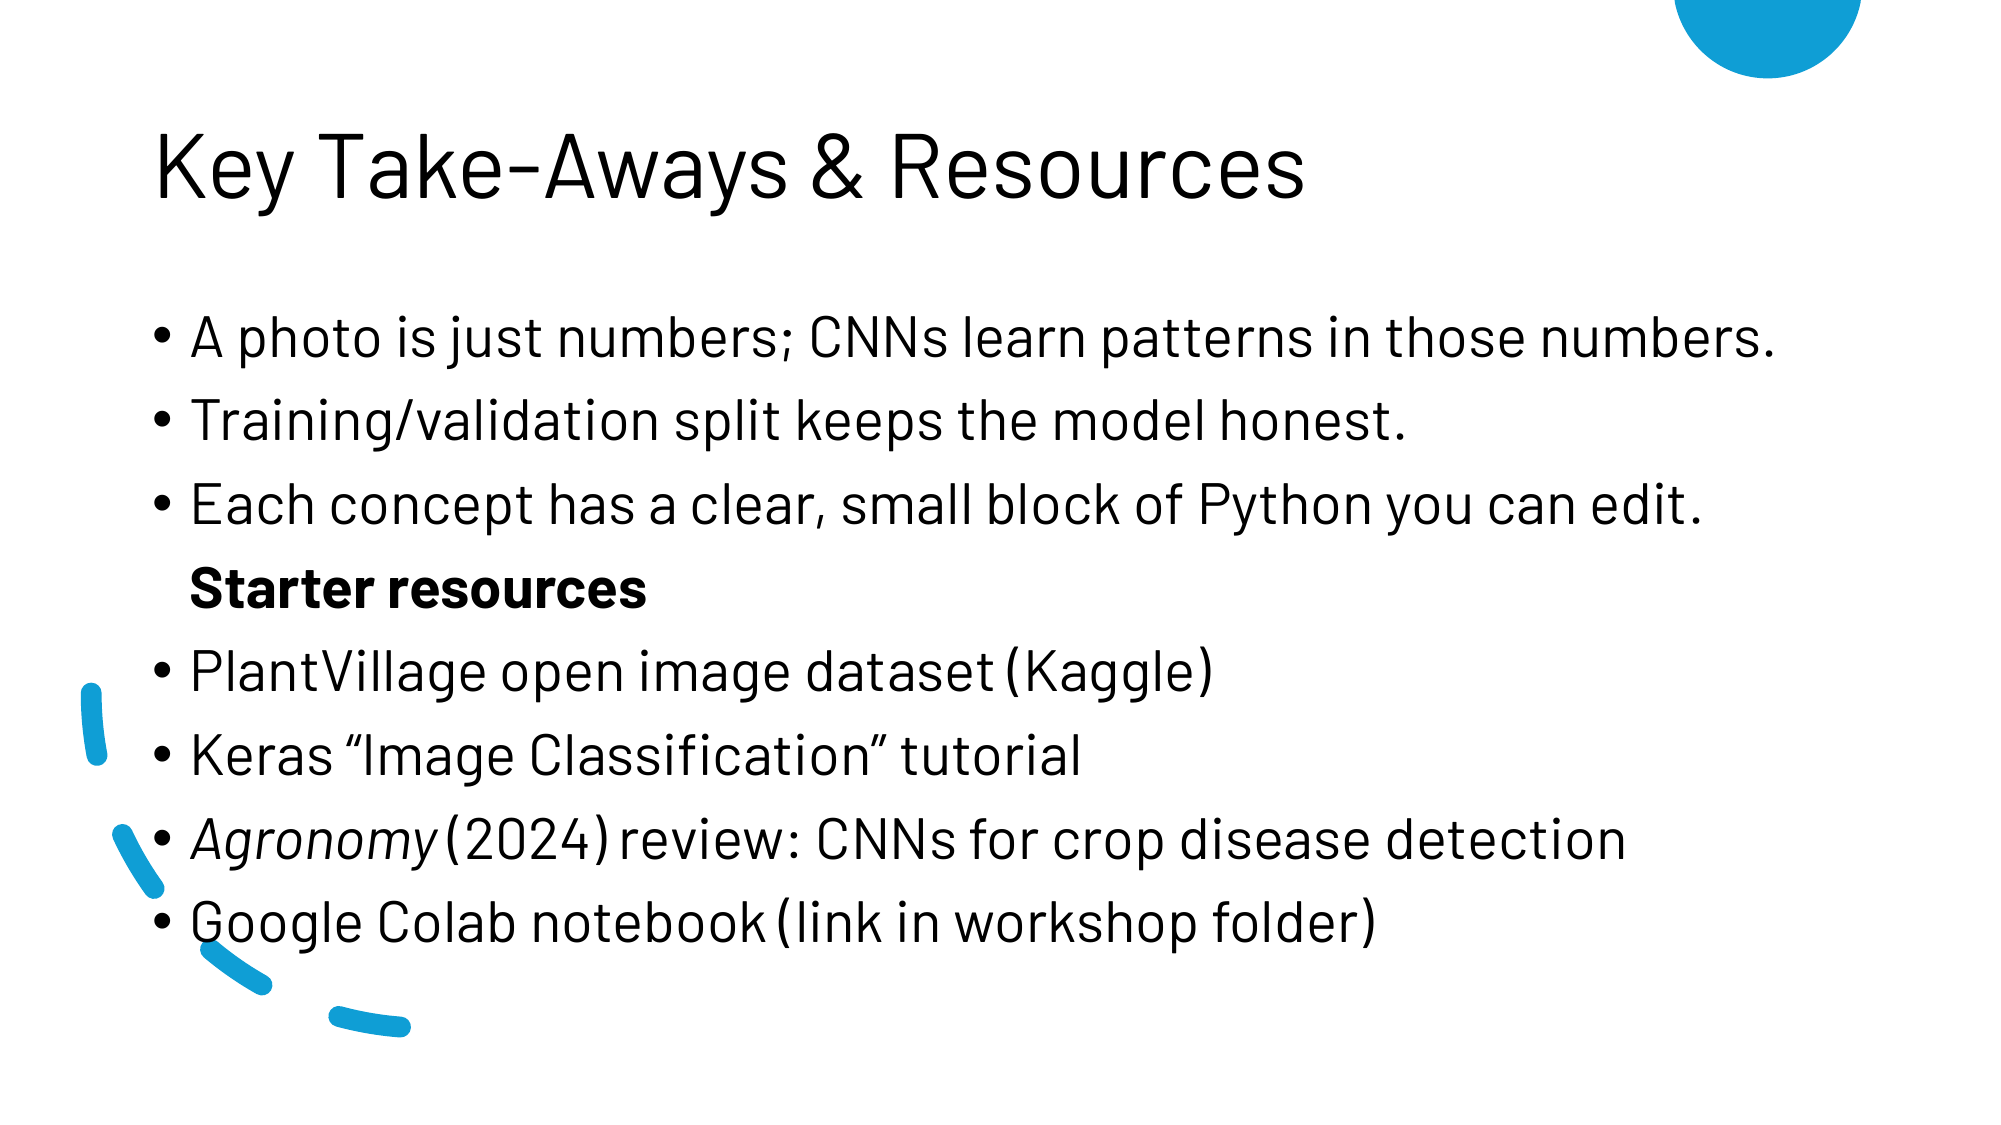

# Key Take-Aways & Resources
A photo is just numbers; CNNs learn patterns in those numbers.
Training/validation split keeps the model honest.
Each concept has a clear, small block of Python you can edit.
Starter resources
PlantVillage open image dataset (Kaggle)
Keras “Image Classification” tutorial
Agronomy (2024) review: CNNs for crop disease detection
Google Colab notebook (link in workshop folder)